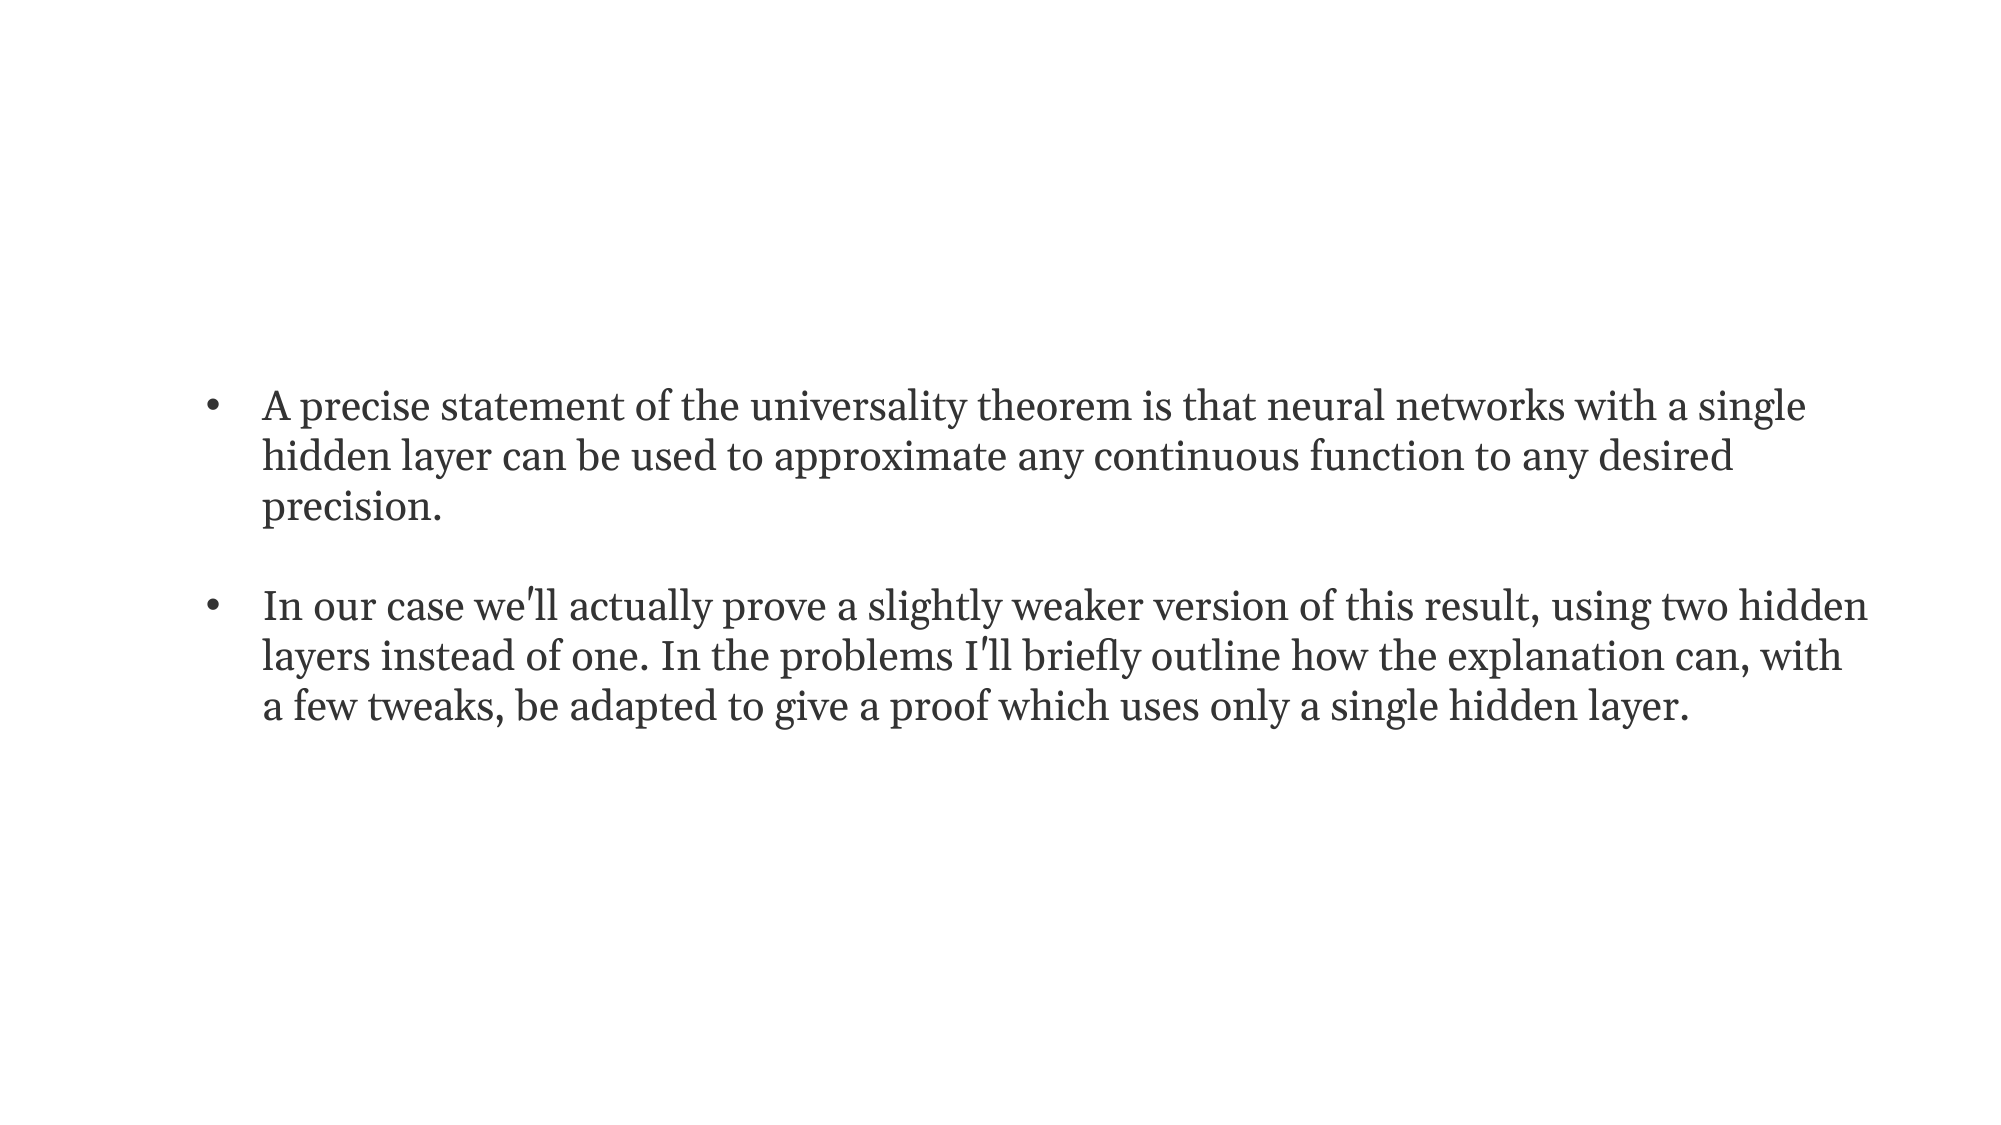

A precise statement of the universality theorem is that neural networks with a single hidden layer can be used to approximate any continuous function to any desired precision.

In our case we'll actually prove a slightly weaker version of this result, using two hidden layers instead of one. In the problems I'll briefly outline how the explanation can, with a few tweaks, be adapted to give a proof which uses only a single hidden layer.